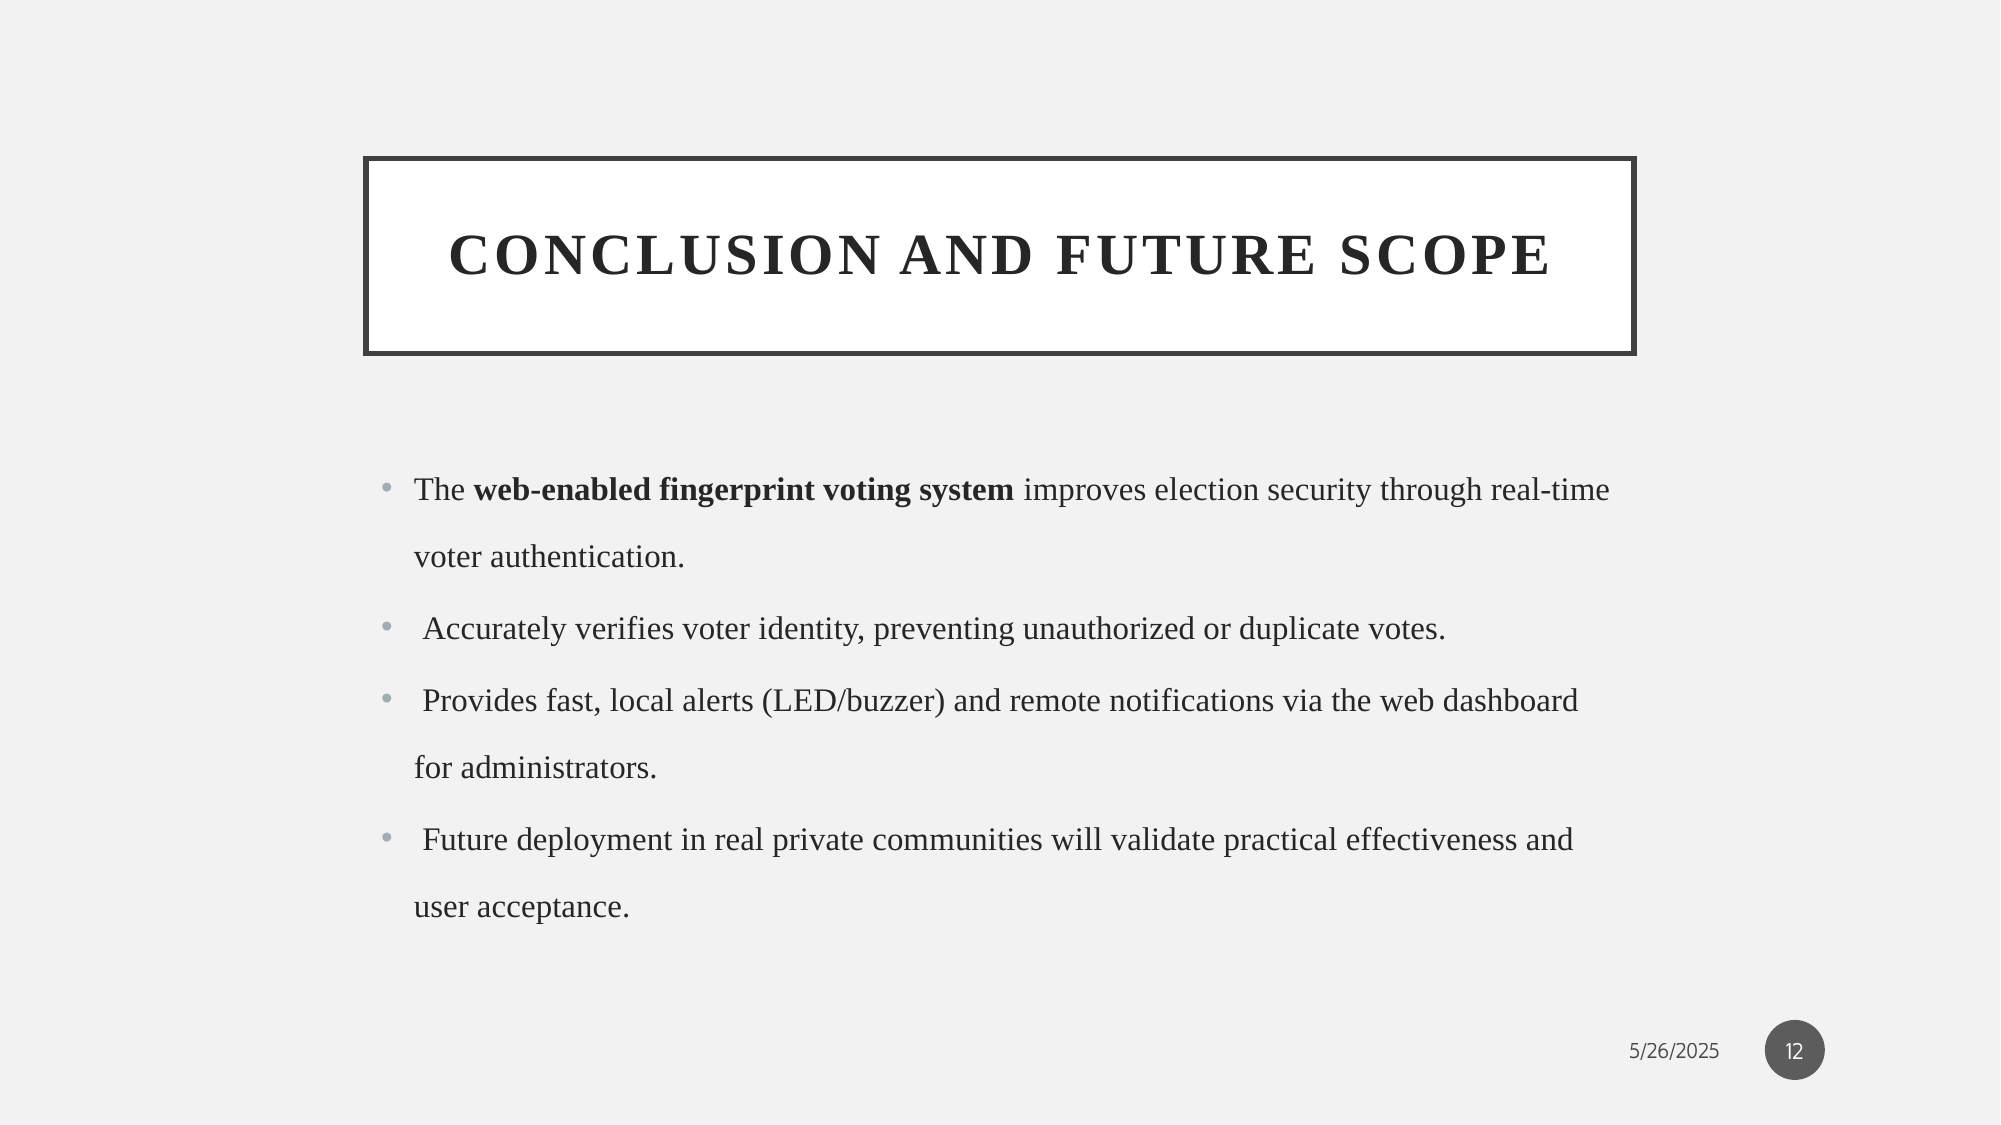

# Conclusion and Future Scope
The web-enabled fingerprint voting system improves election security through real-time voter authentication.
 Accurately verifies voter identity, preventing unauthorized or duplicate votes.
 Provides fast, local alerts (LED/buzzer) and remote notifications via the web dashboard for administrators.
 Future deployment in real private communities will validate practical effectiveness and user acceptance.

12
5/26/2025